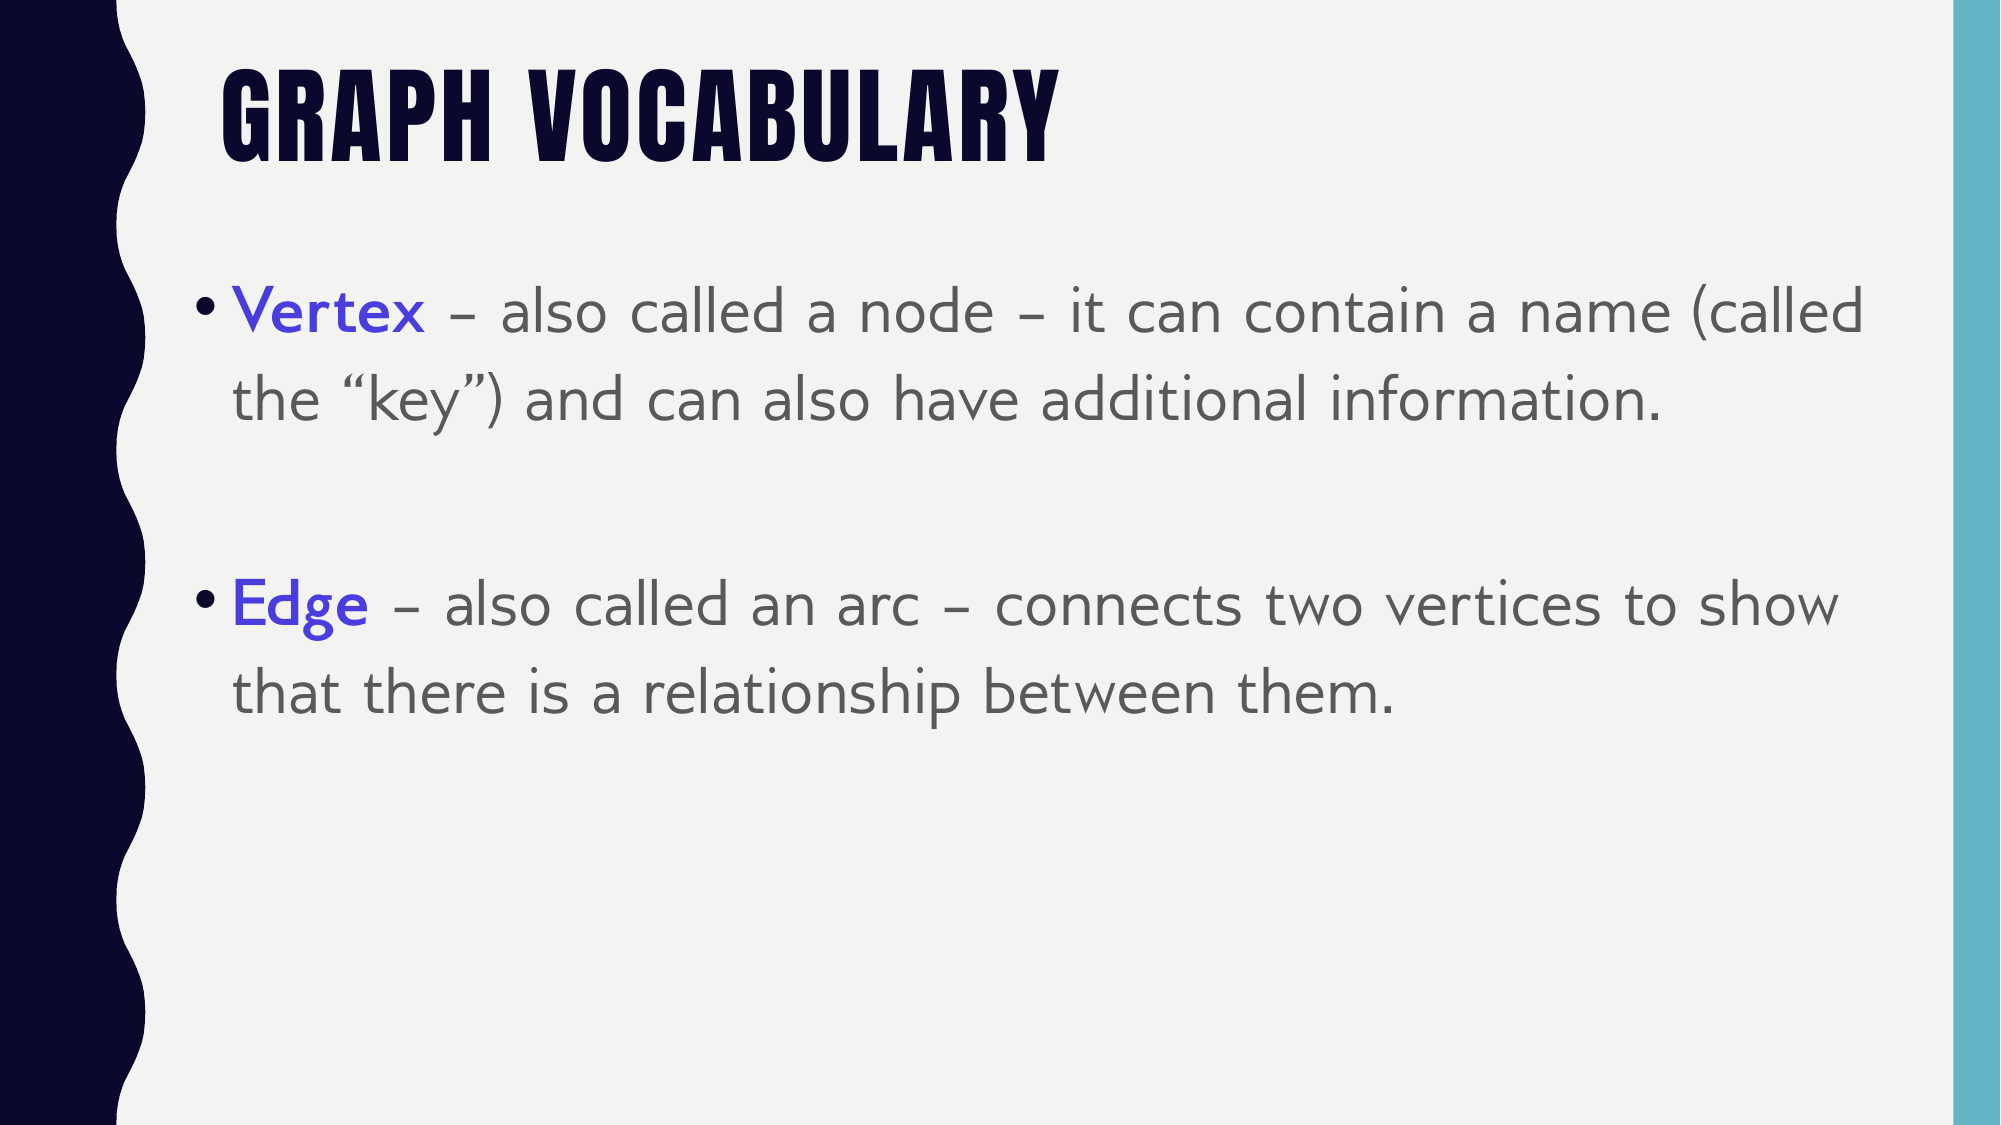

# Graph vocabulary
Vertex – also called a node – it can contain a name (called the “key”) and can also have additional information.

Edge – also called an arc – connects two vertices to show that there is a relationship between them.